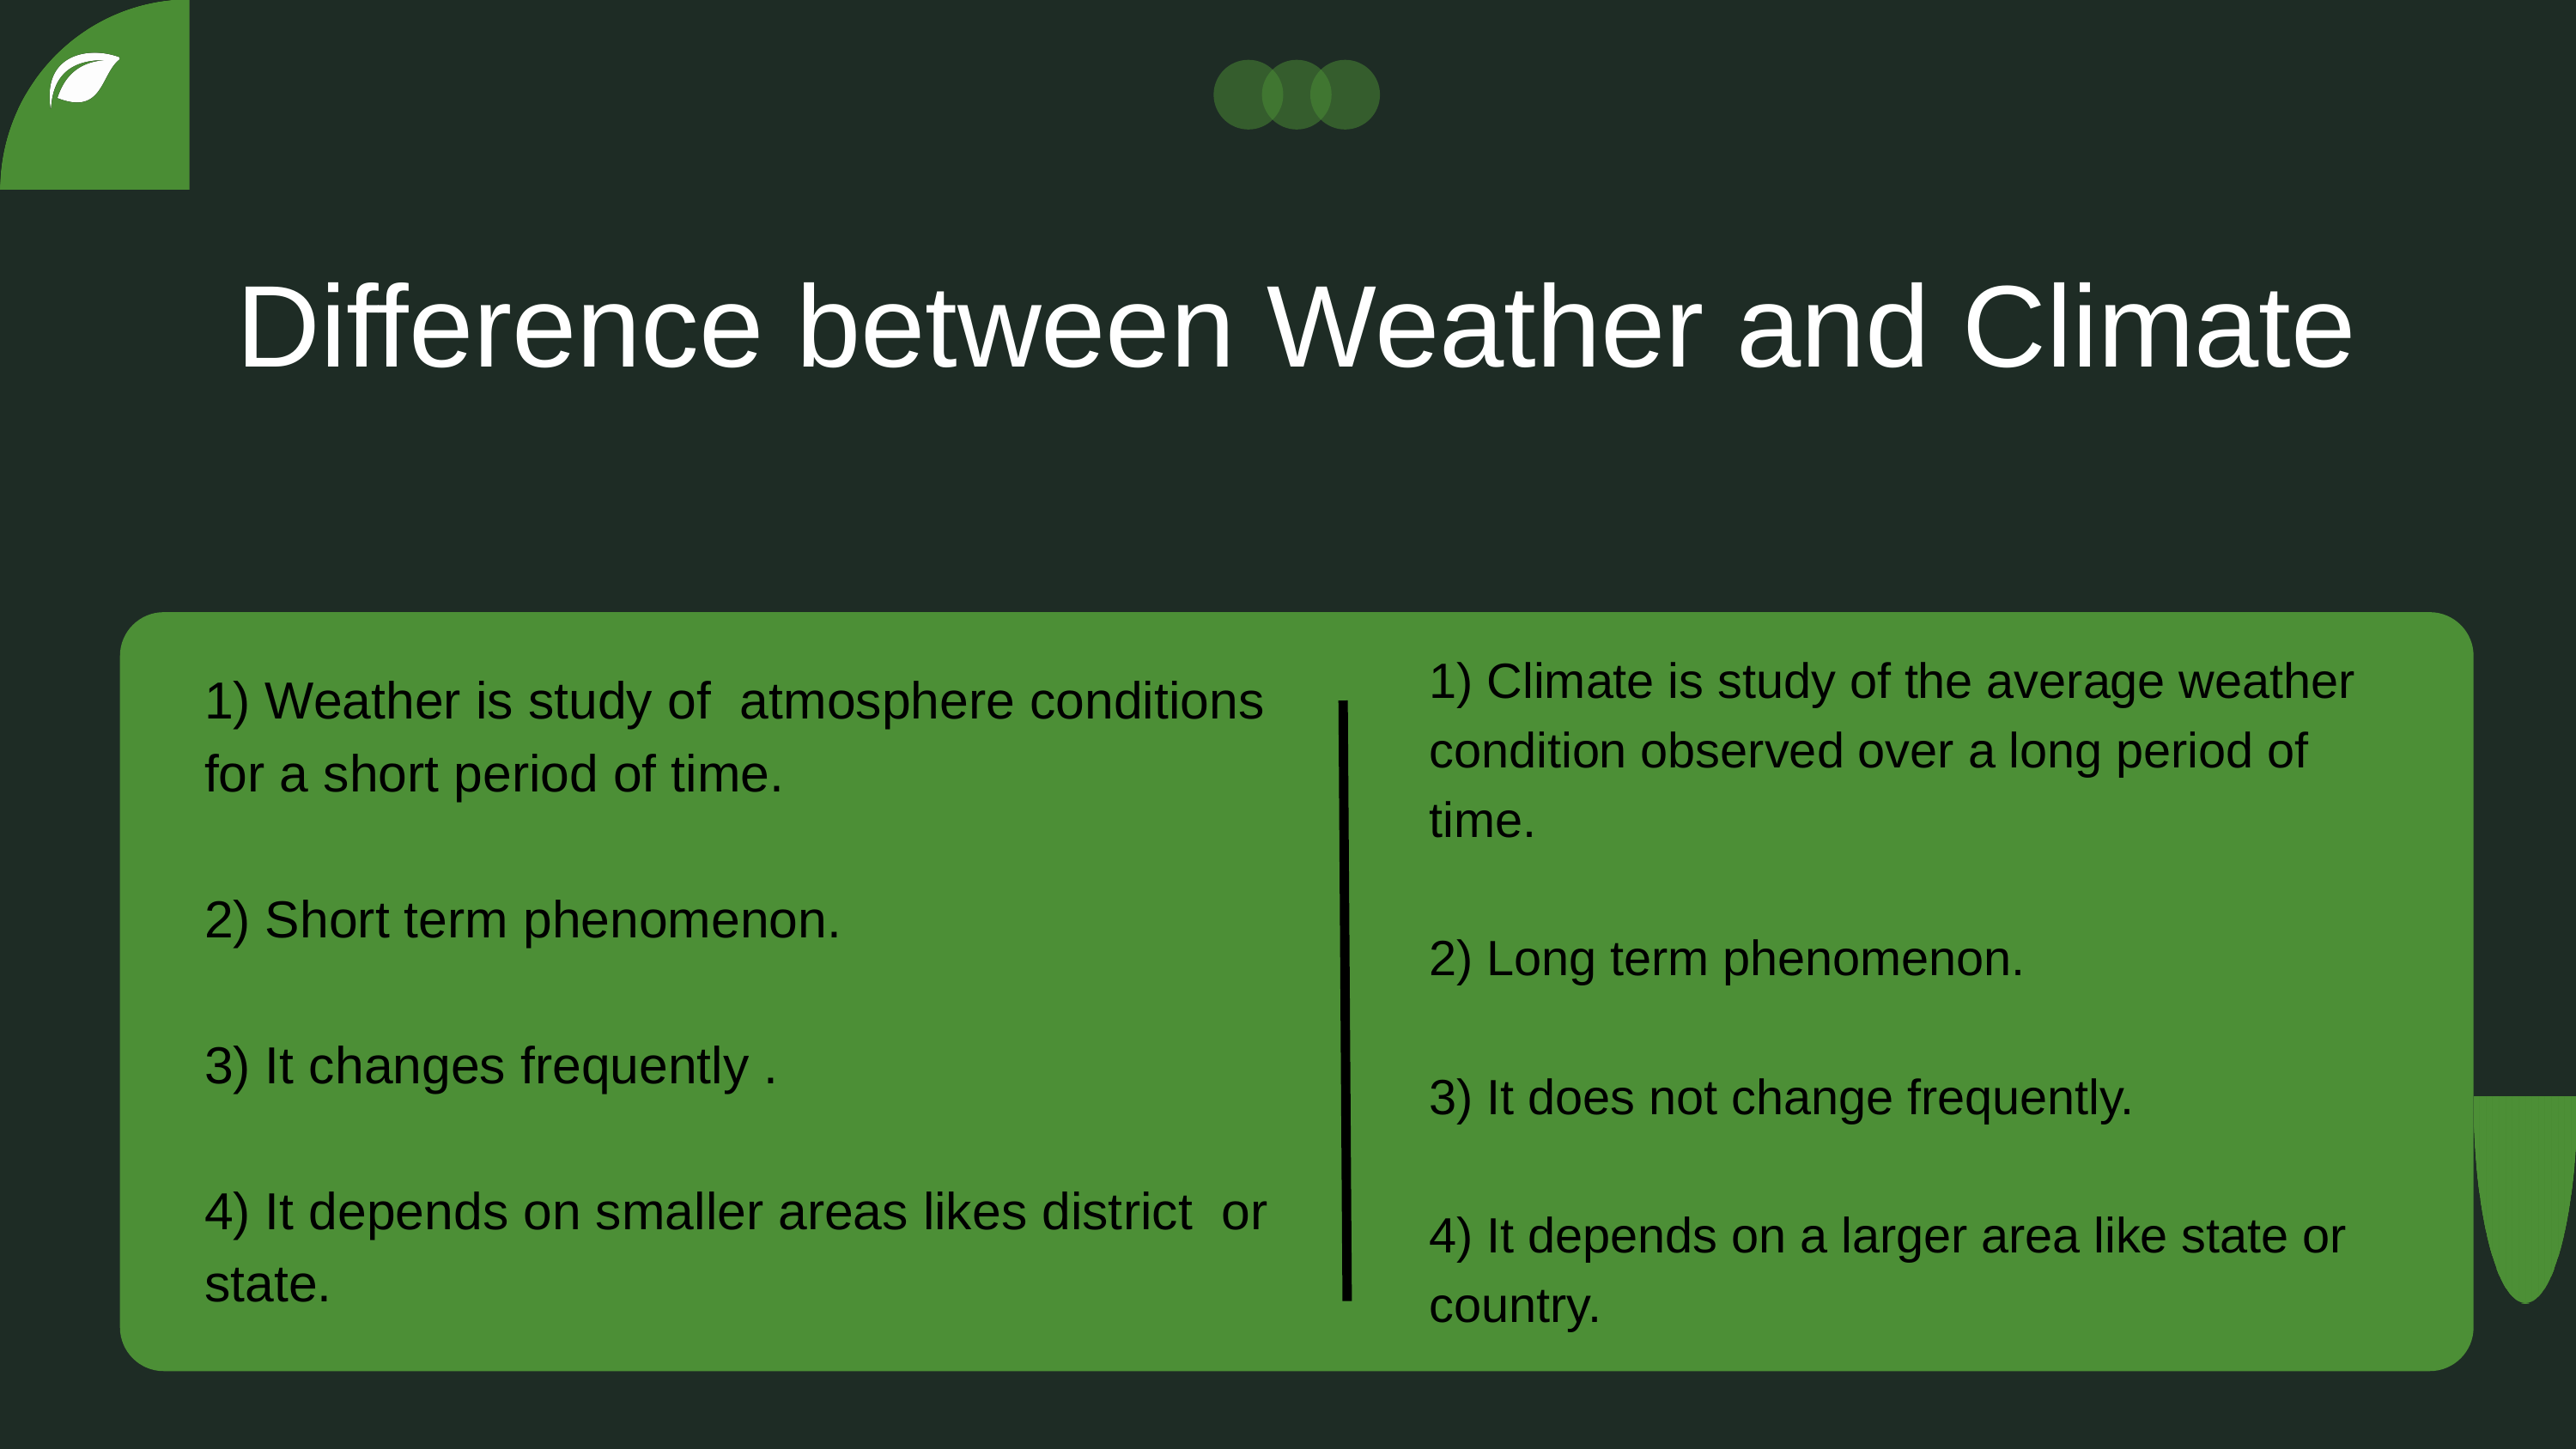

Difference between Weather and Climate

1) Climate is study of the average weather condition observed over a long period of time.

2) Long term phenomenon.

3) It does not change frequently.

4) It depends on a larger area like state or country.

1) Weather is study of  atmosphere conditions for a short period of time.

2) Short term phenomenon.

3) It changes frequently .

4) It depends on smaller areas likes district  or state.